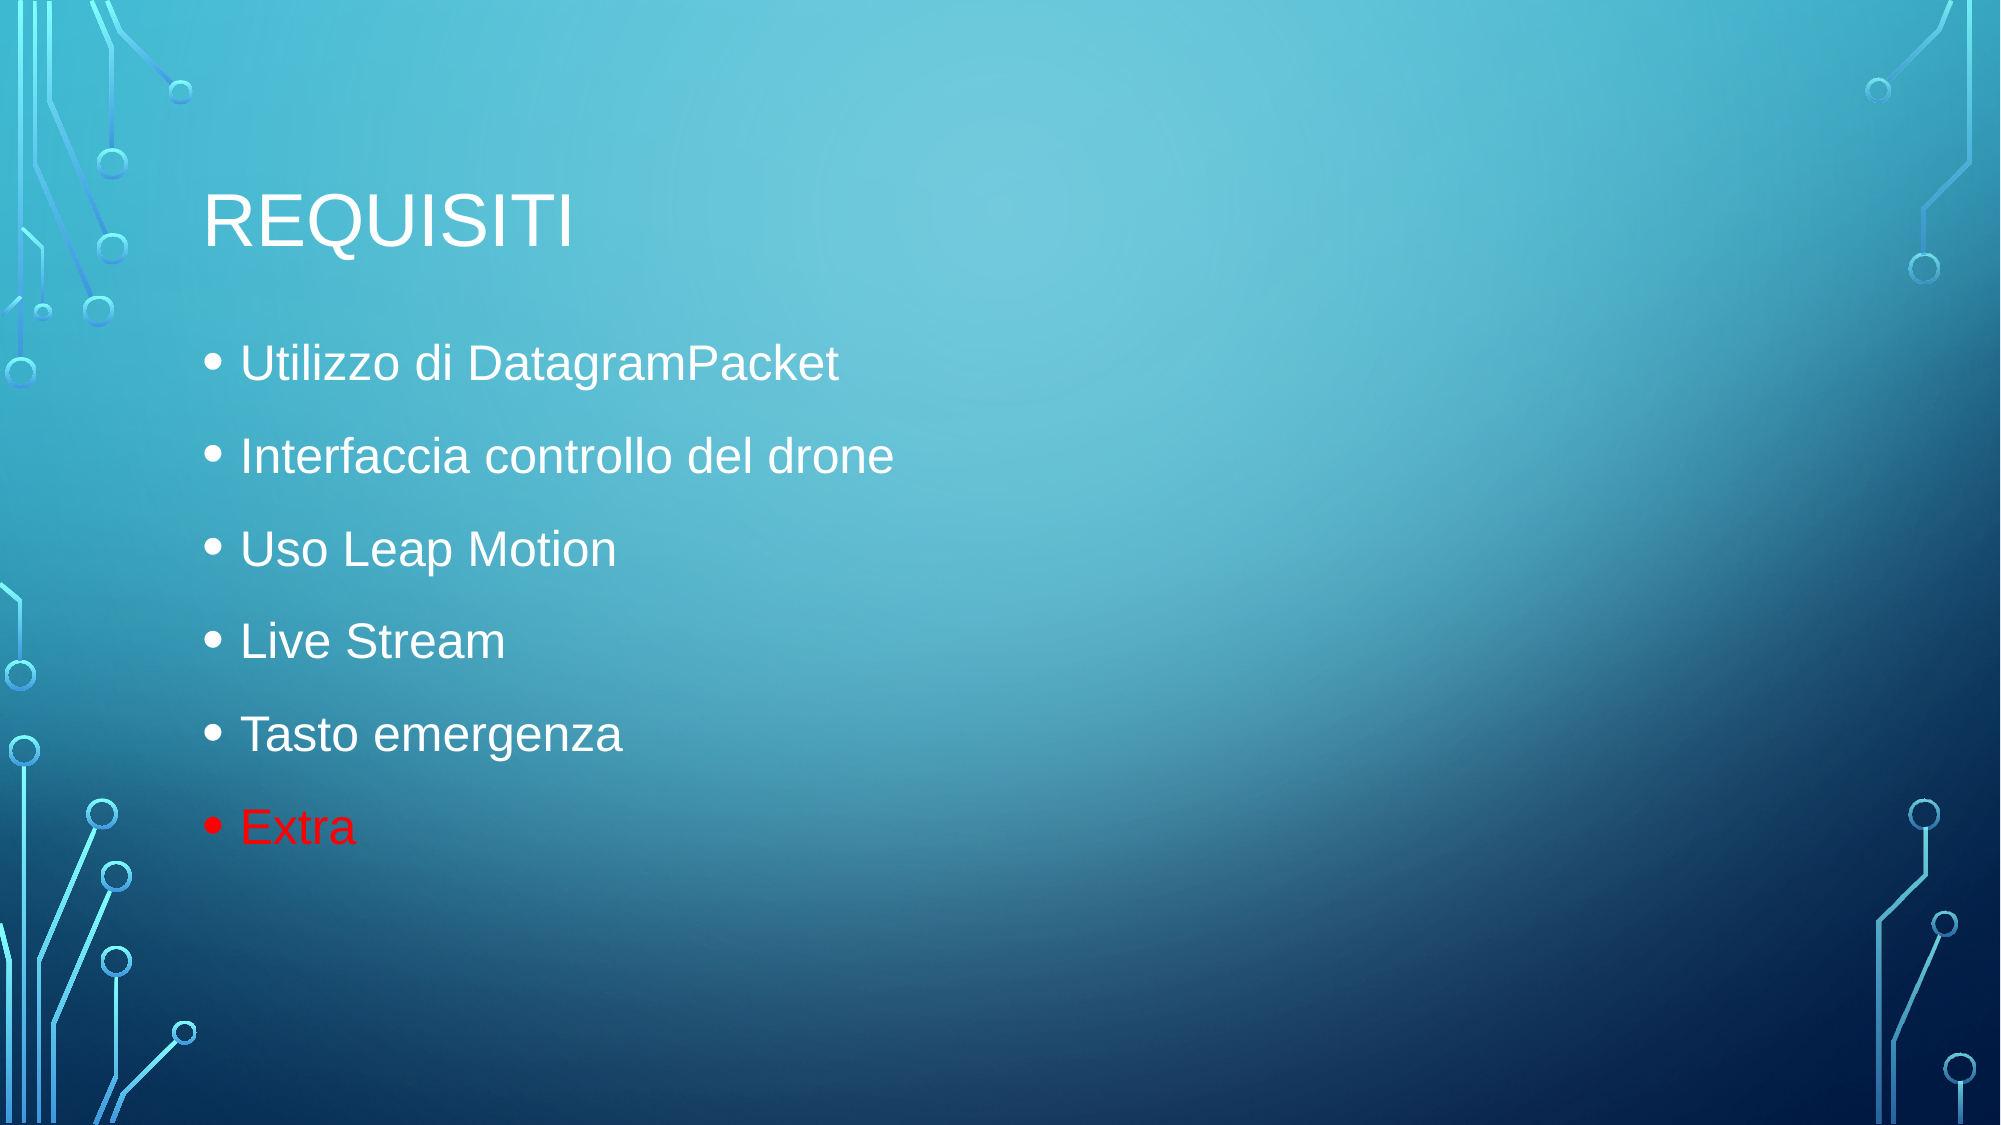

# Requisiti
Utilizzo di DatagramPacket
Interfaccia controllo del drone
Uso Leap Motion
Live Stream
Tasto emergenza
Extra